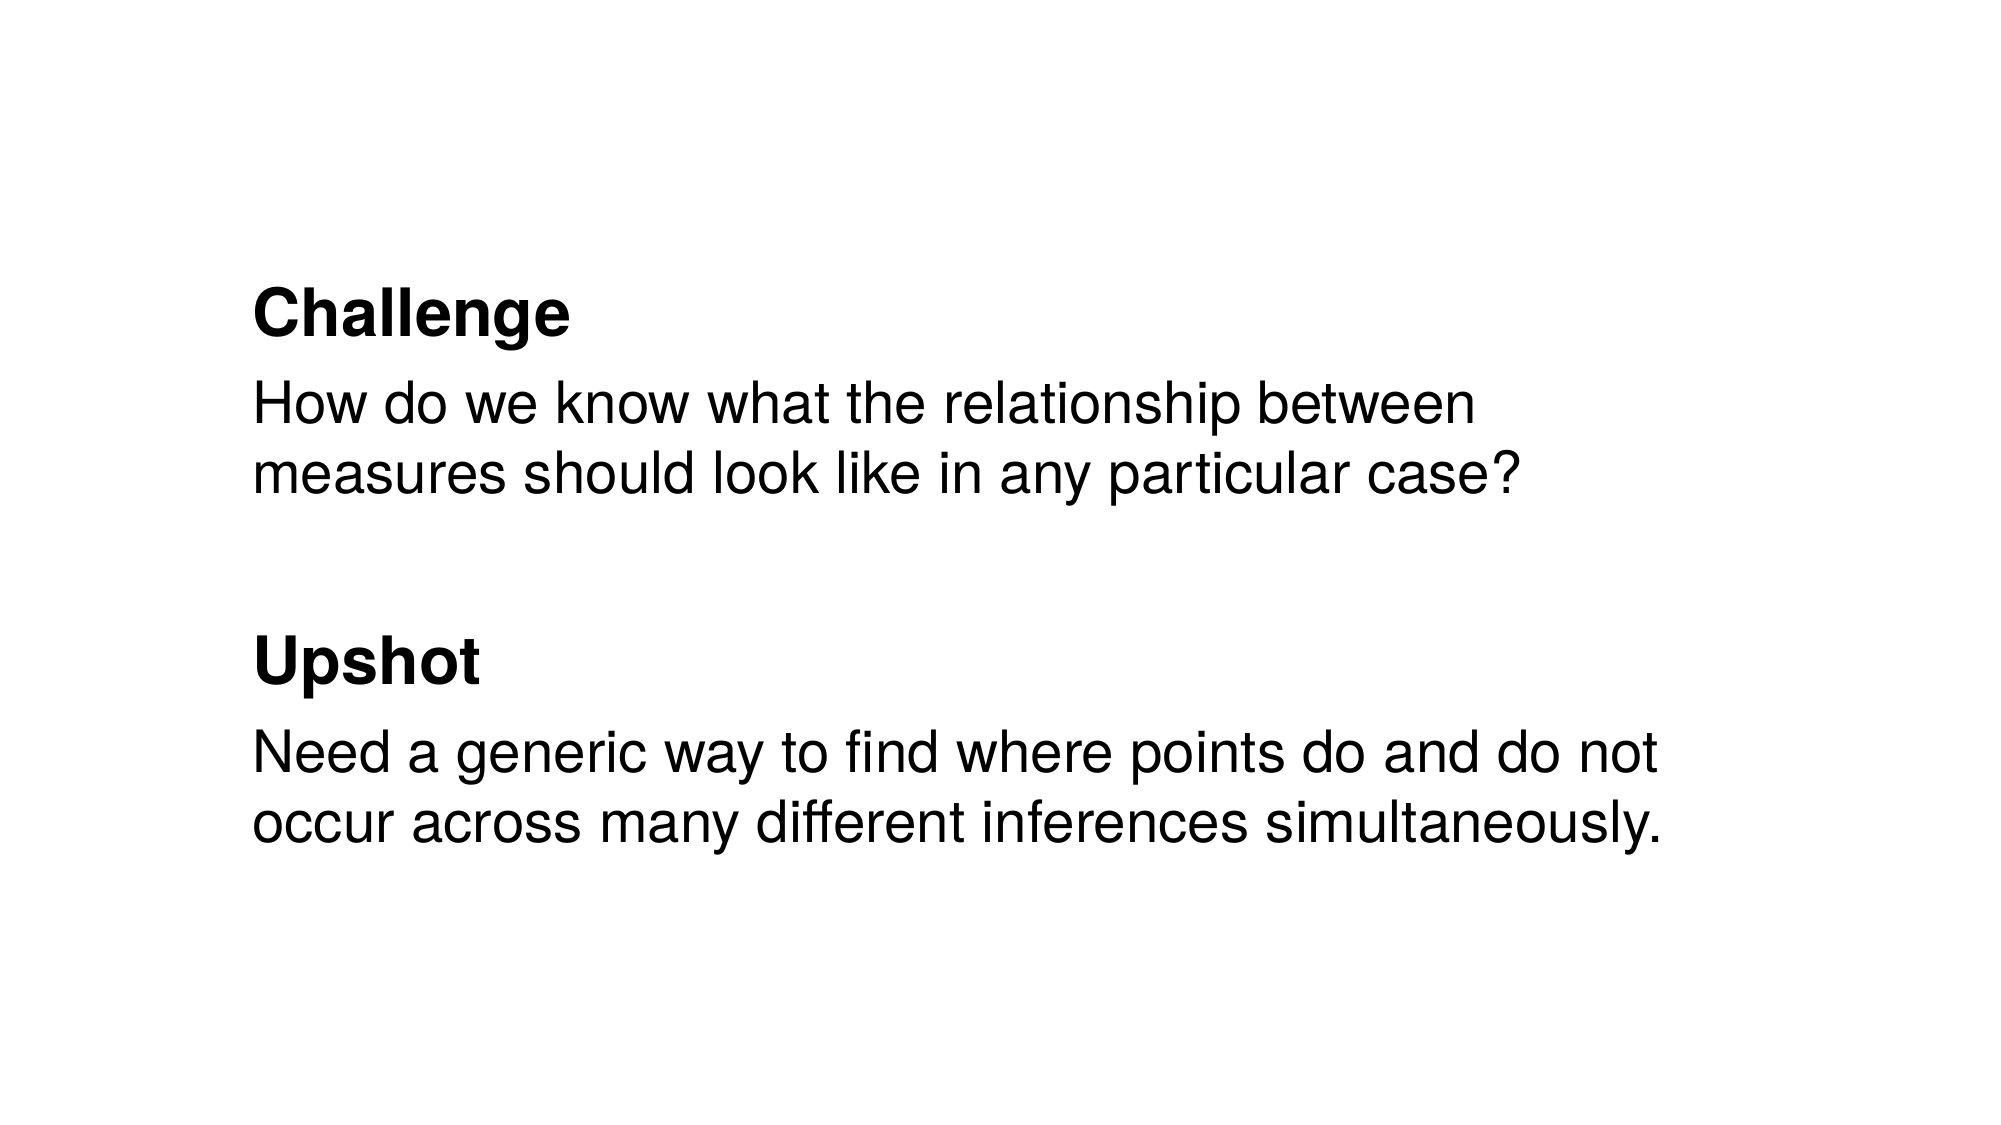

Challenge
How do we know what the relationship between measures should look like in any particular case?
Upshot
Need a generic way to find where points do and do not occur across many different inferences simultaneously.